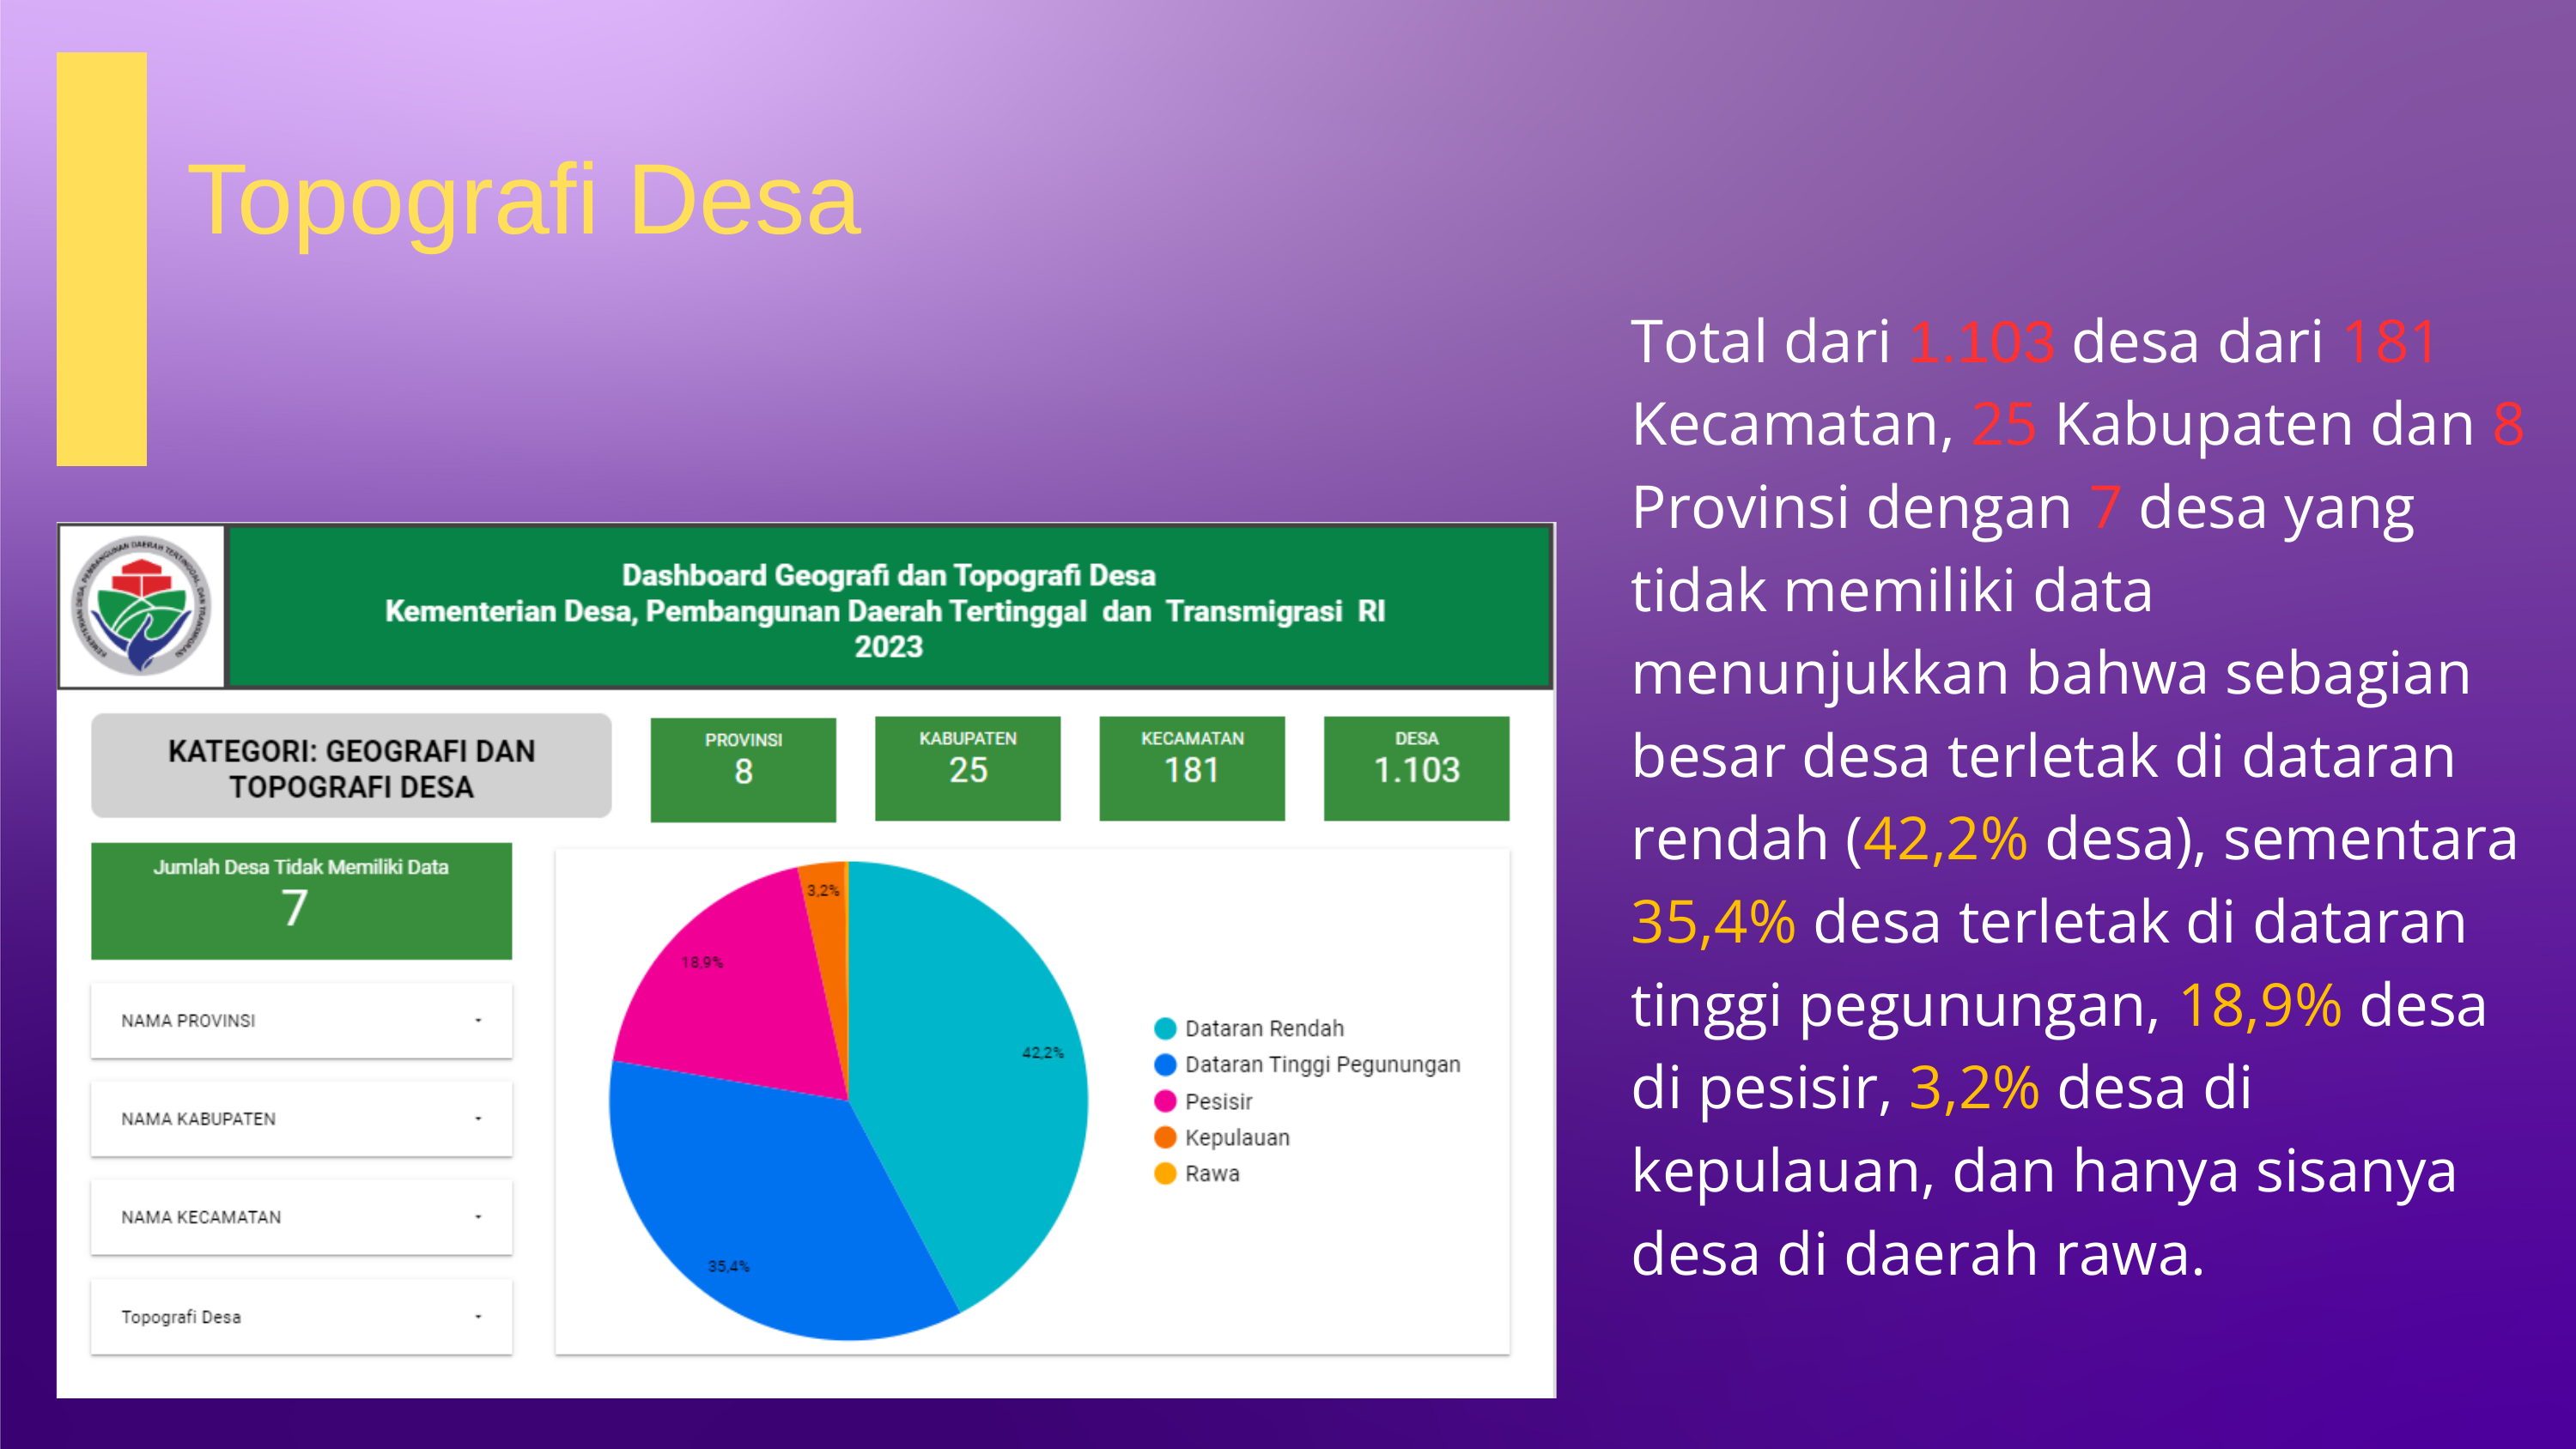

Topografi Desa
Total dari 1.103 desa dari 181 Kecamatan, 25 Kabupaten dan 8 Provinsi dengan 7 desa yang tidak memiliki data menunjukkan bahwa sebagian besar desa terletak di dataran rendah (42,2% desa), sementara 35,4% desa terletak di dataran tinggi pegunungan, 18,9% desa di pesisir, 3,2% desa di kepulauan, dan hanya sisanya desa di daerah rawa.